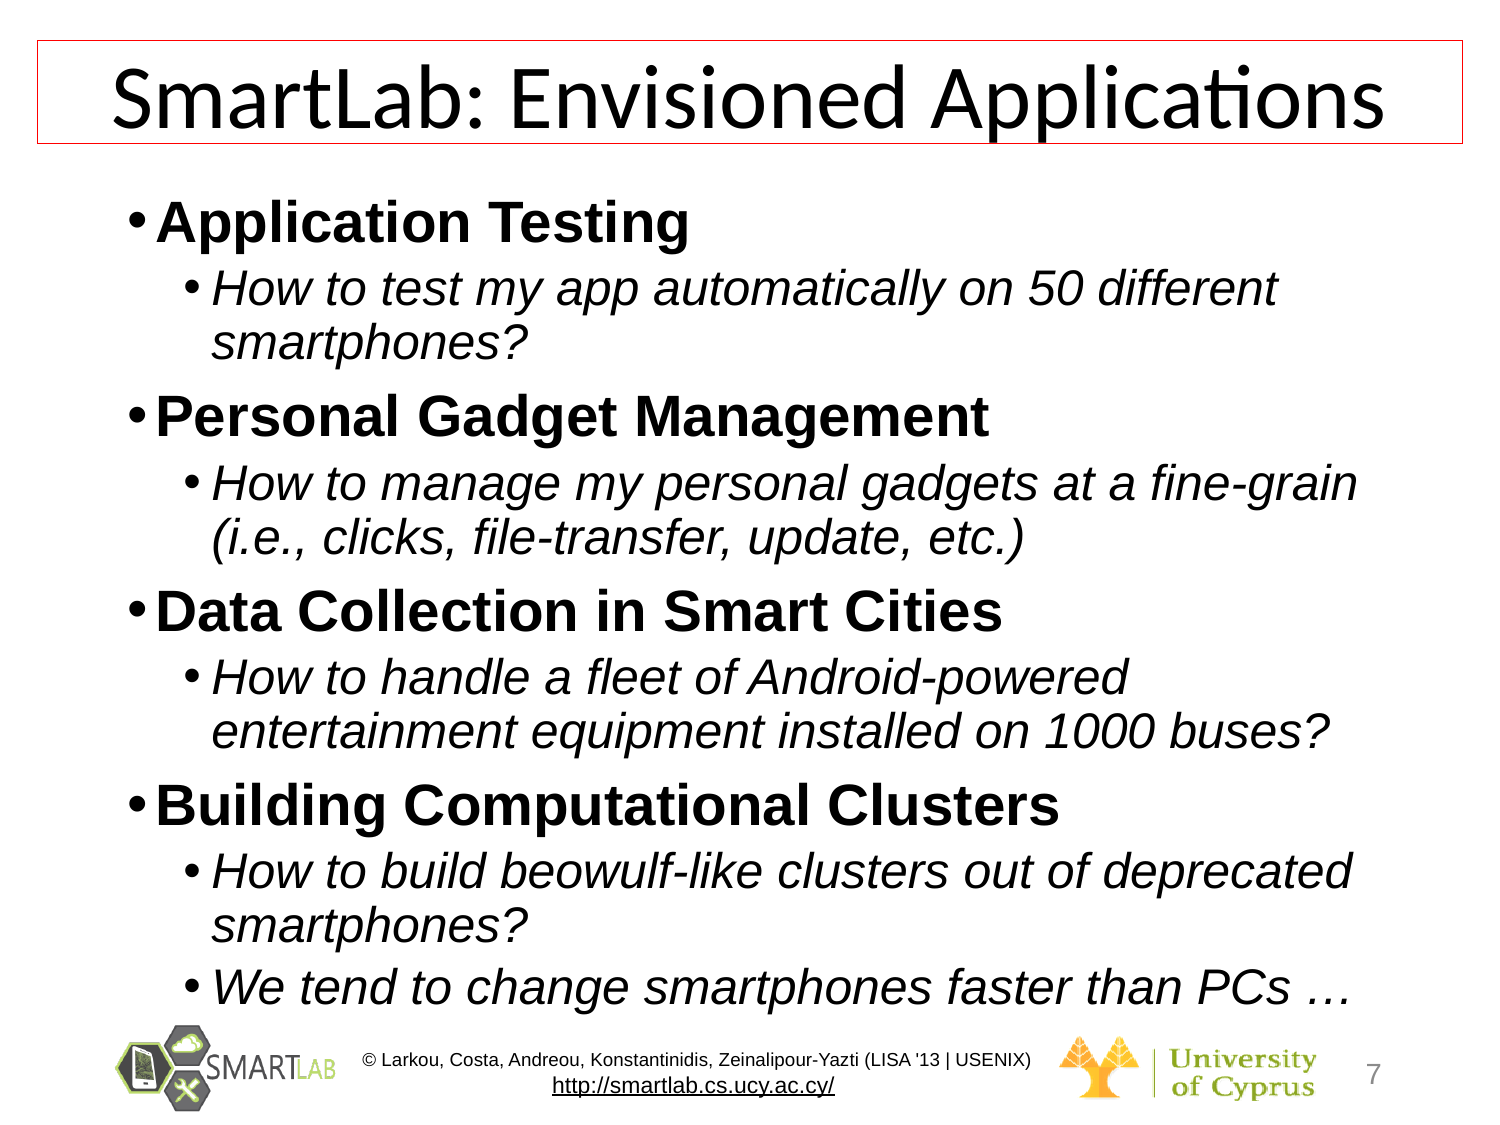

SmartLab: Envisioned Applications
Application Testing
How to test my app automatically on 50 different smartphones?
Personal Gadget Management
How to manage my personal gadgets at a fine-grain (i.e., clicks, file-transfer, update, etc.)
Data Collection in Smart Cities
How to handle a fleet of Android-powered entertainment equipment installed on 1000 buses?
Building Computational Clusters
How to build beowulf-like clusters out of deprecated smartphones?
We tend to change smartphones faster than PCs …
7